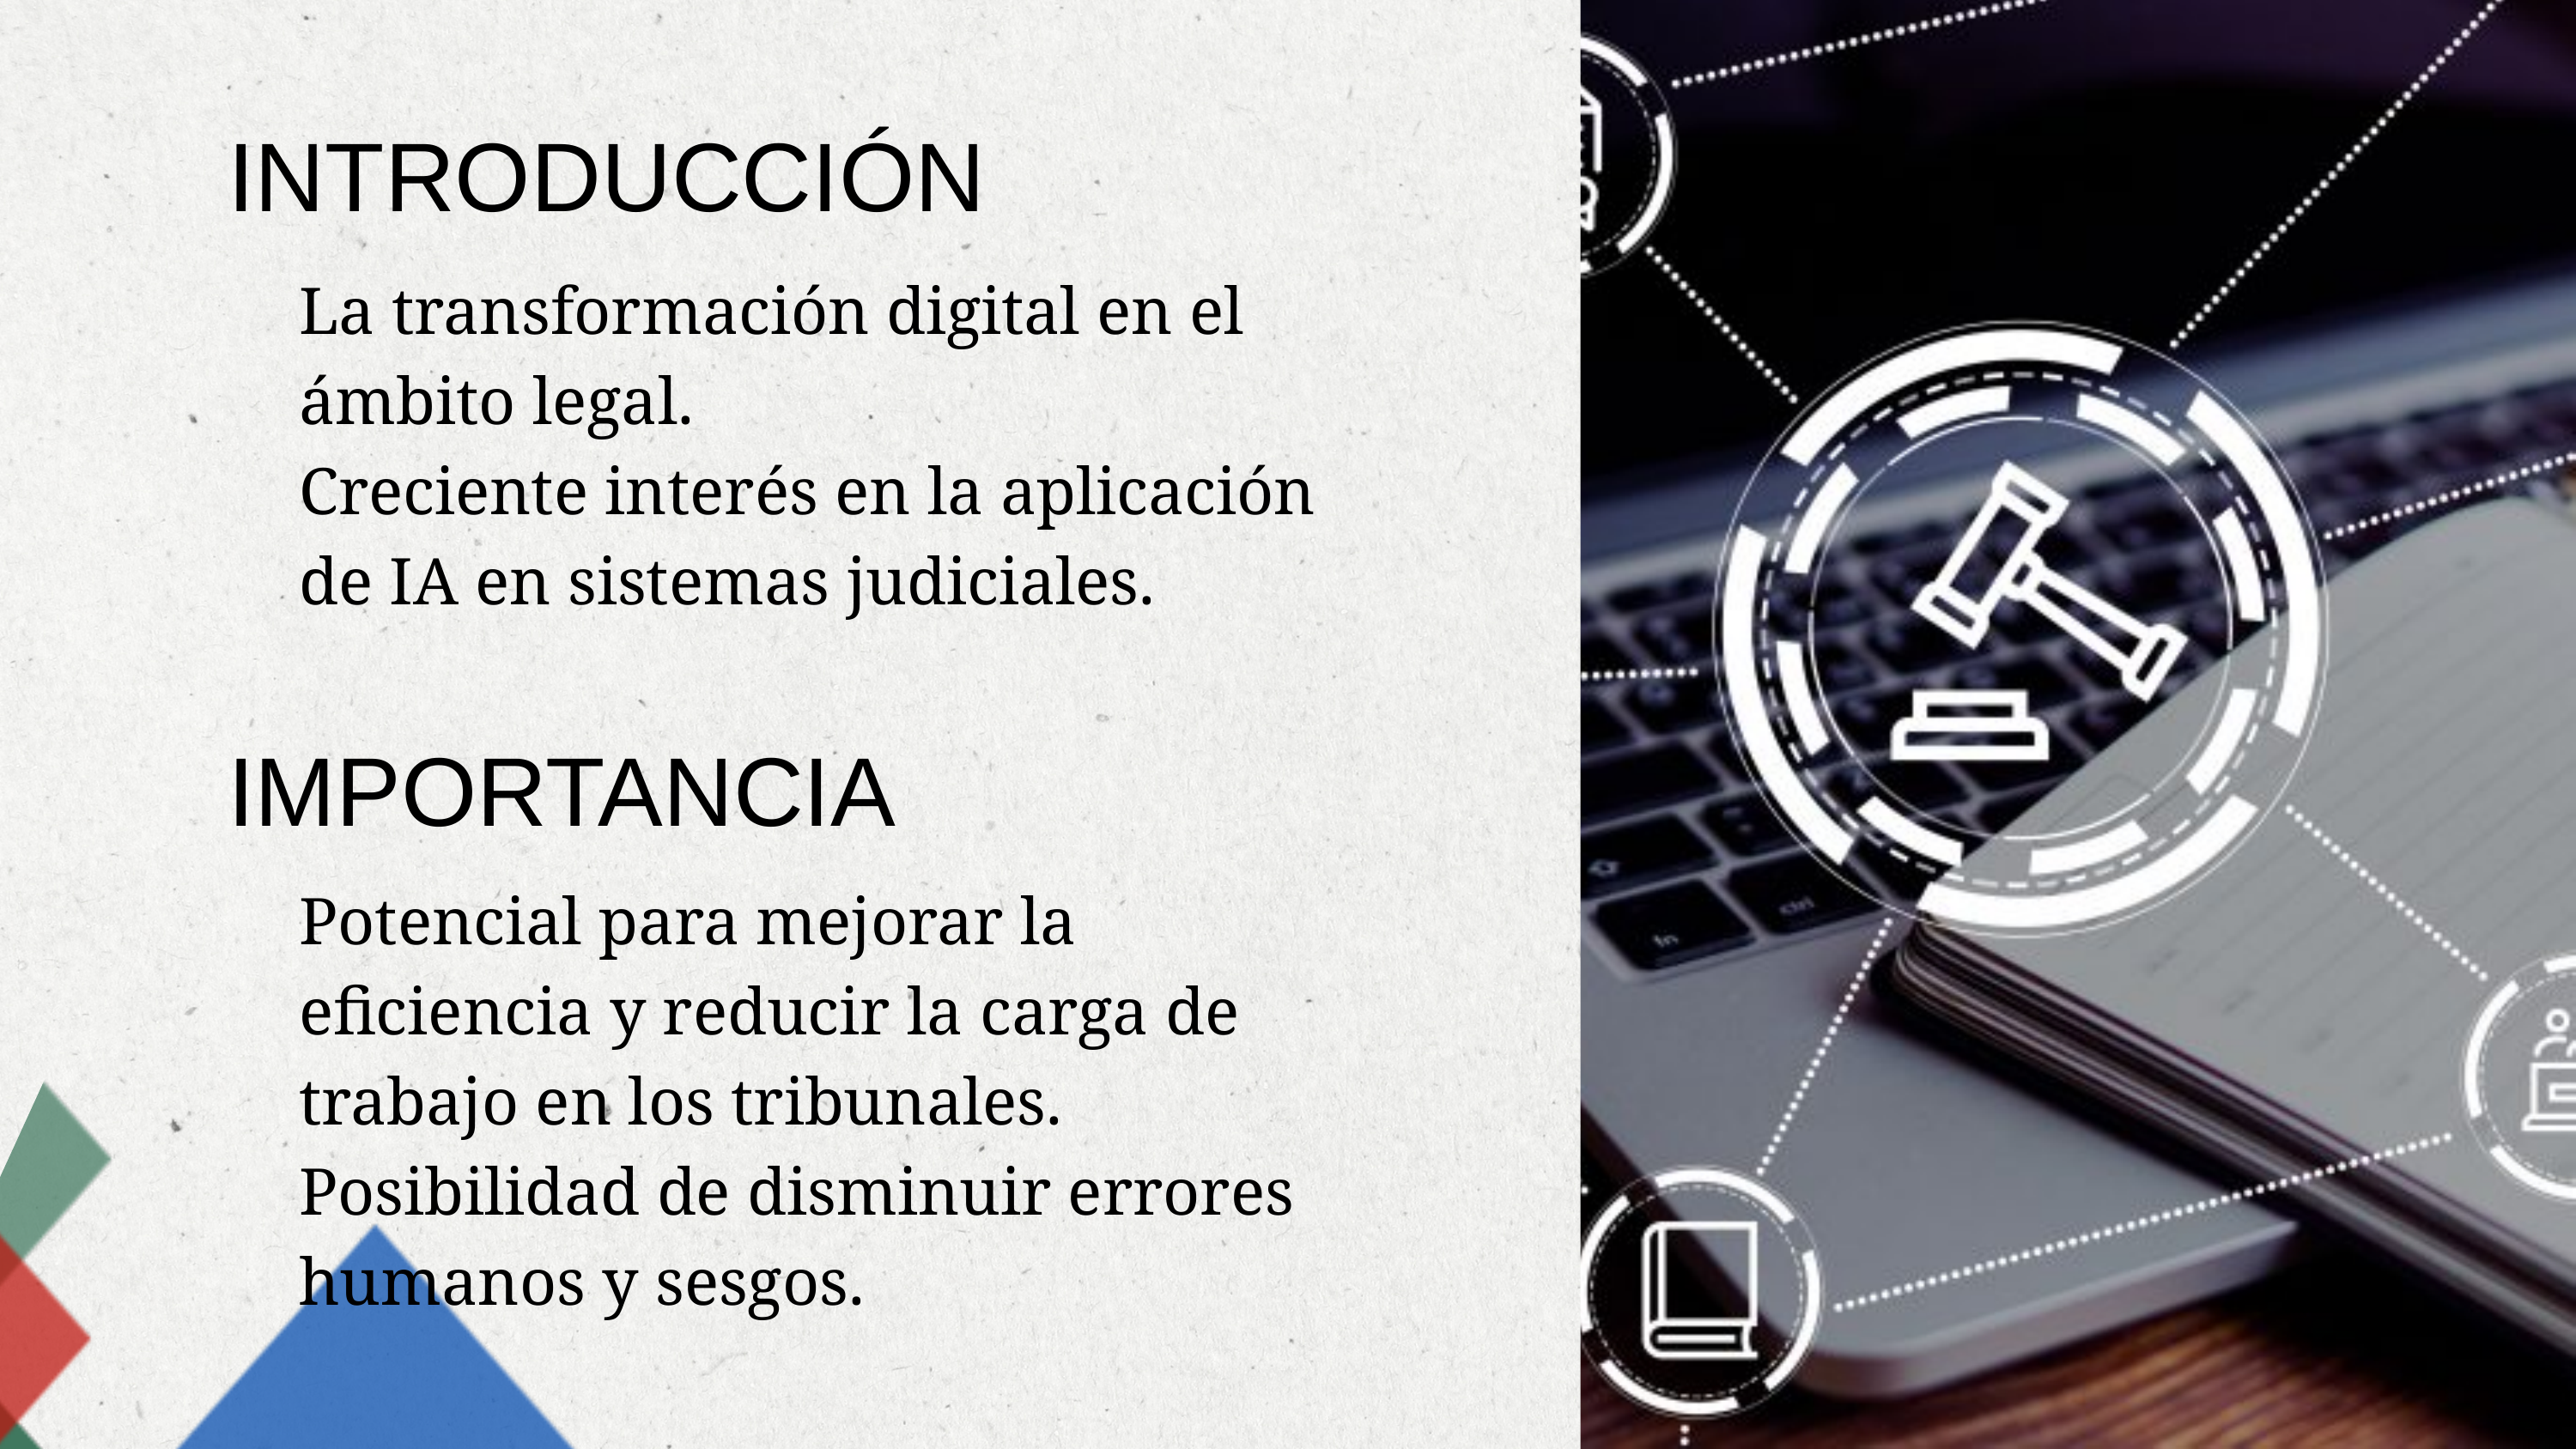

INTRODUCCIÓN
La transformación digital en el ámbito legal.
Creciente interés en la aplicación de IA en sistemas judiciales.
IMPORTANCIA
Potencial para mejorar la eficiencia y reducir la carga de trabajo en los tribunales.
Posibilidad de disminuir errores humanos y sesgos.